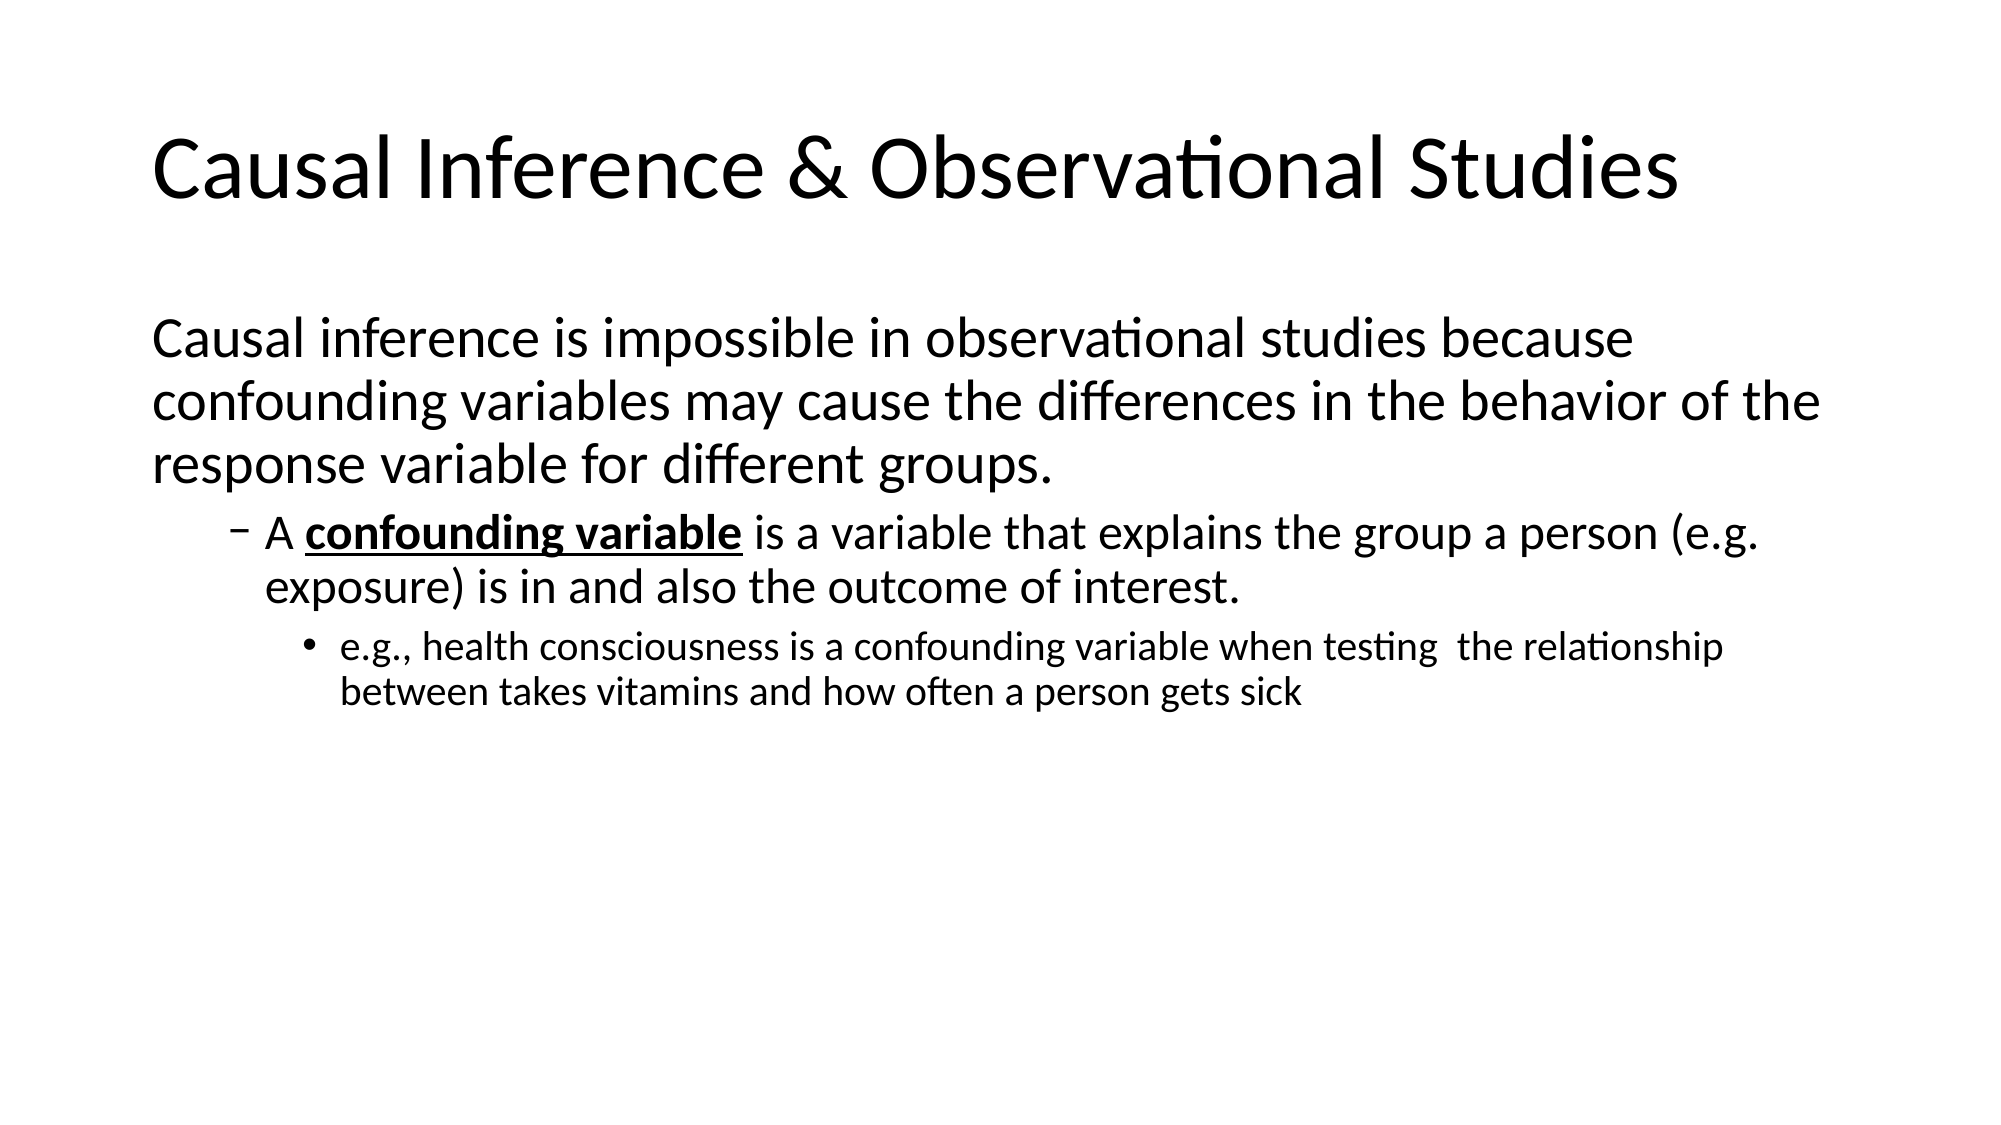

# Causal Inference & Observational Studies
Causal inference is impossible in observational studies because confounding variables may cause the differences in the behavior of the response variable for different groups.
A confounding variable is a variable that explains the group a person (e.g. exposure) is in and also the outcome of interest.
e.g., health consciousness is a confounding variable when testing  the relationship between takes vitamins and how often a person gets sick